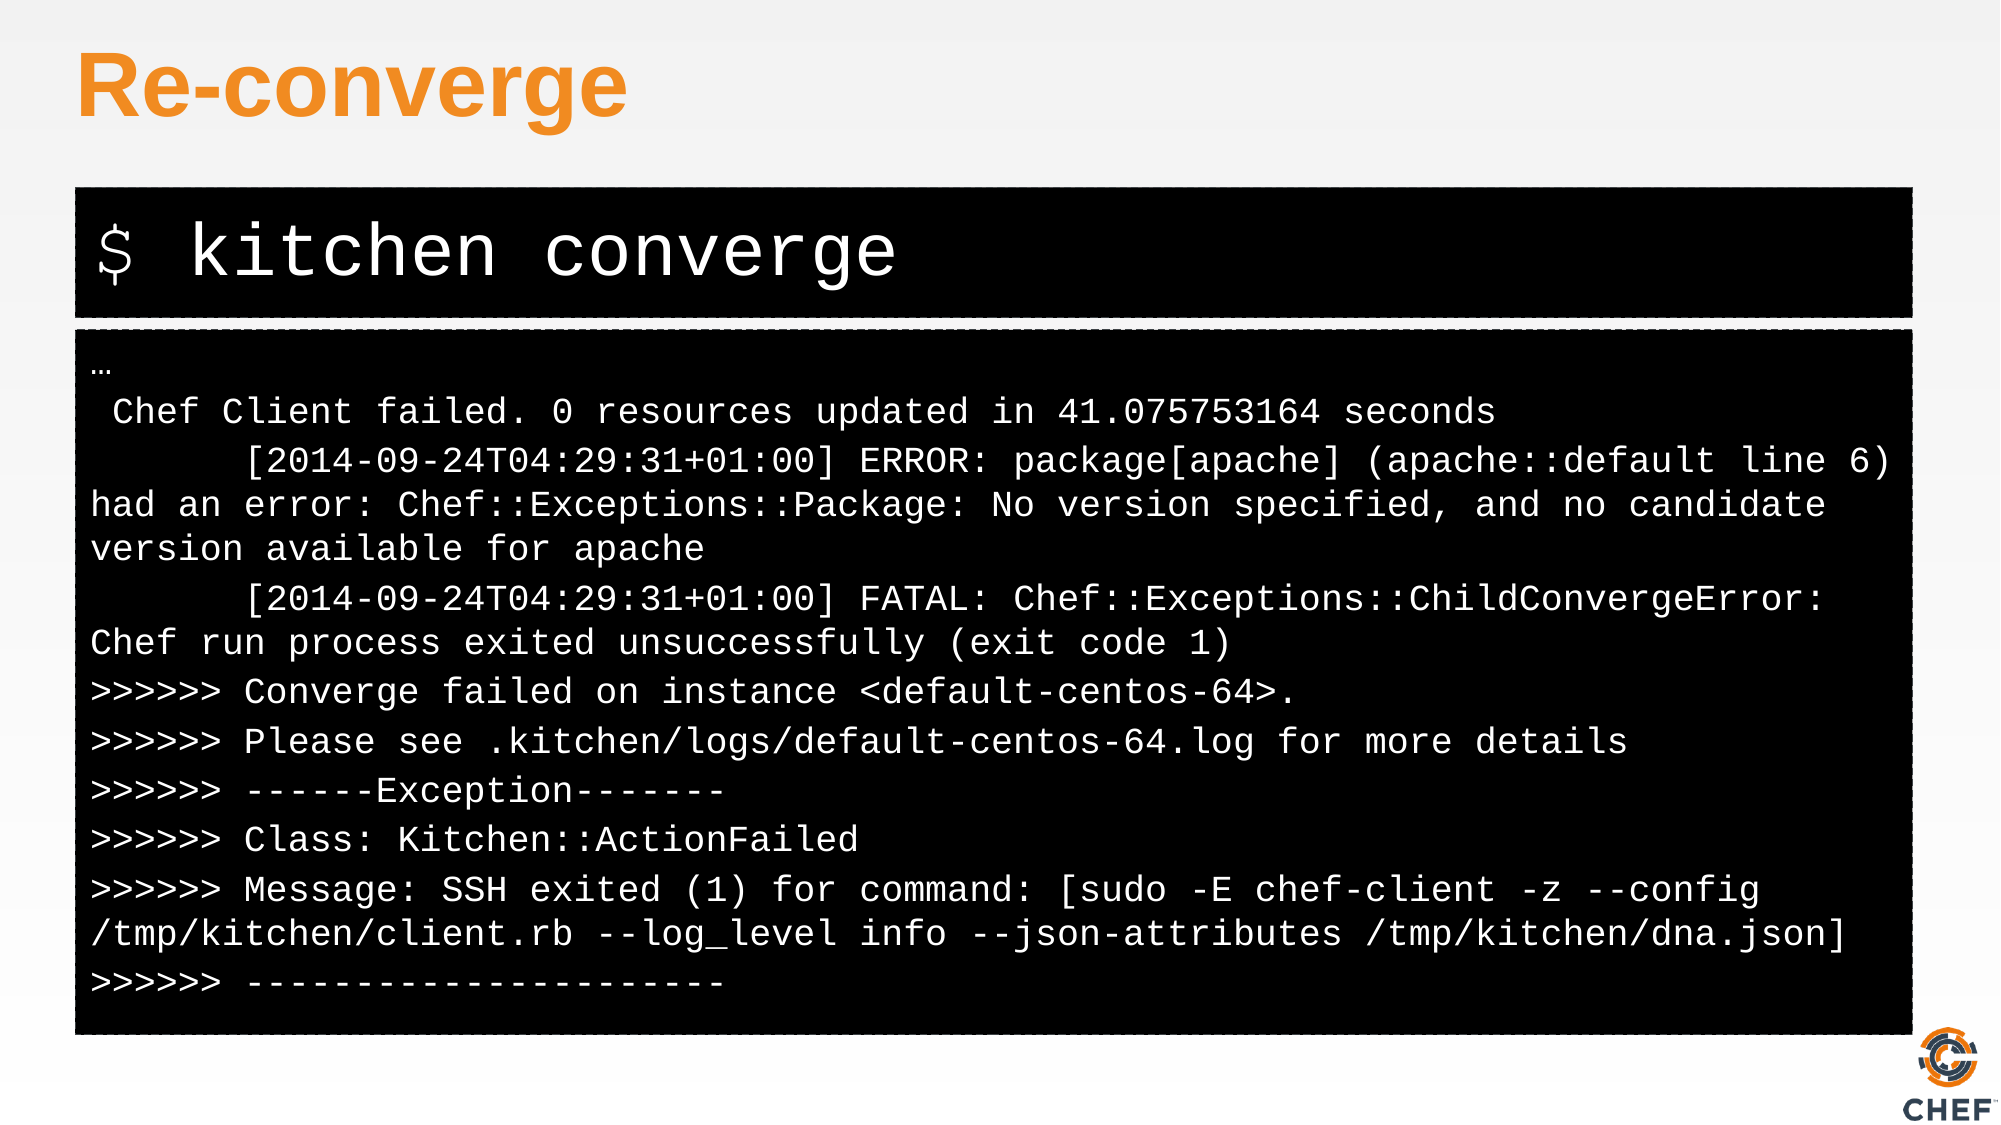

# Re-converge
kitchen converge
…
 Chef Client failed. 0 resources updated in 41.075753164 seconds
       [2014-09-24T04:29:31+01:00] ERROR: package[apache] (apache::default line 6) had an error: Chef::Exceptions::Package: No version specified, and no candidate version available for apache
       [2014-09-24T04:29:31+01:00] FATAL: Chef::Exceptions::ChildConvergeError: Chef run process exited unsuccessfully (exit code 1)
>>>>>> Converge failed on instance <default-centos-64>.
>>>>>> Please see .kitchen/logs/default-centos-64.log for more details
>>>>>> ------Exception-------
>>>>>> Class: Kitchen::ActionFailed
>>>>>> Message: SSH exited (1) for command: [sudo -E chef-client -z --config /tmp/kitchen/client.rb --log_level info --json-attributes /tmp/kitchen/dna.json]
>>>>>> ----------------------